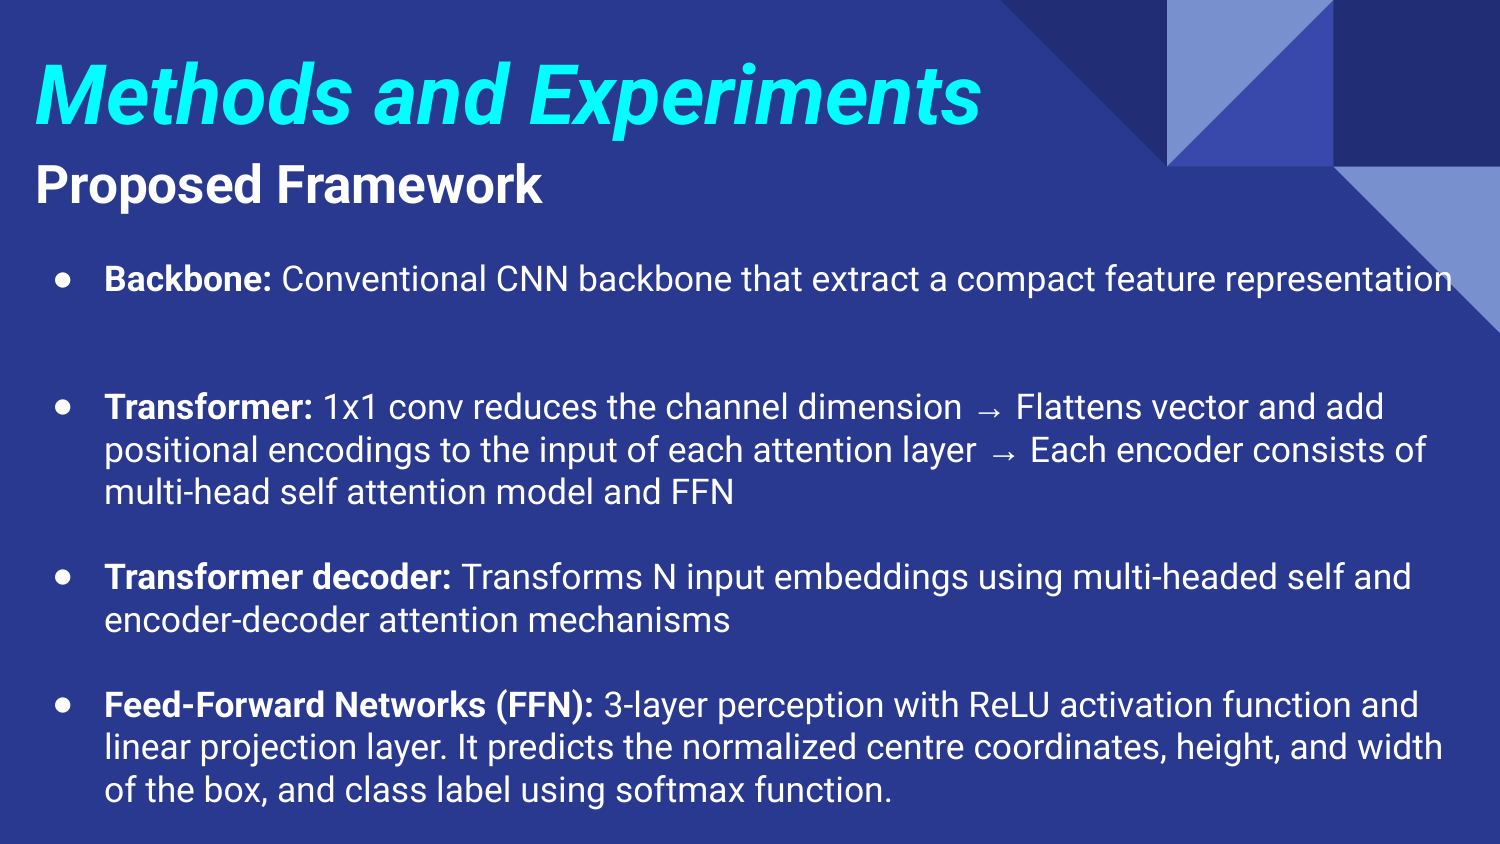

# Methods and Experiments
Proposed Framework

Backbone: Conventional CNN backbone that extract a compact feature representation

Transformer: 1x1 conv reduces the channel dimension → Flattens vector and add positional encodings to the input of each attention layer → Each encoder consists of multi-head self attention model and FFN

Transformer decoder: Transforms N input embeddings using multi-headed self and encoder-decoder attention mechanisms

Feed-Forward Networks (FFN): 3-layer perception with ReLU activation function and linear projection layer. It predicts the normalized centre coordinates, height, and width of the box, and class label using softmax function.